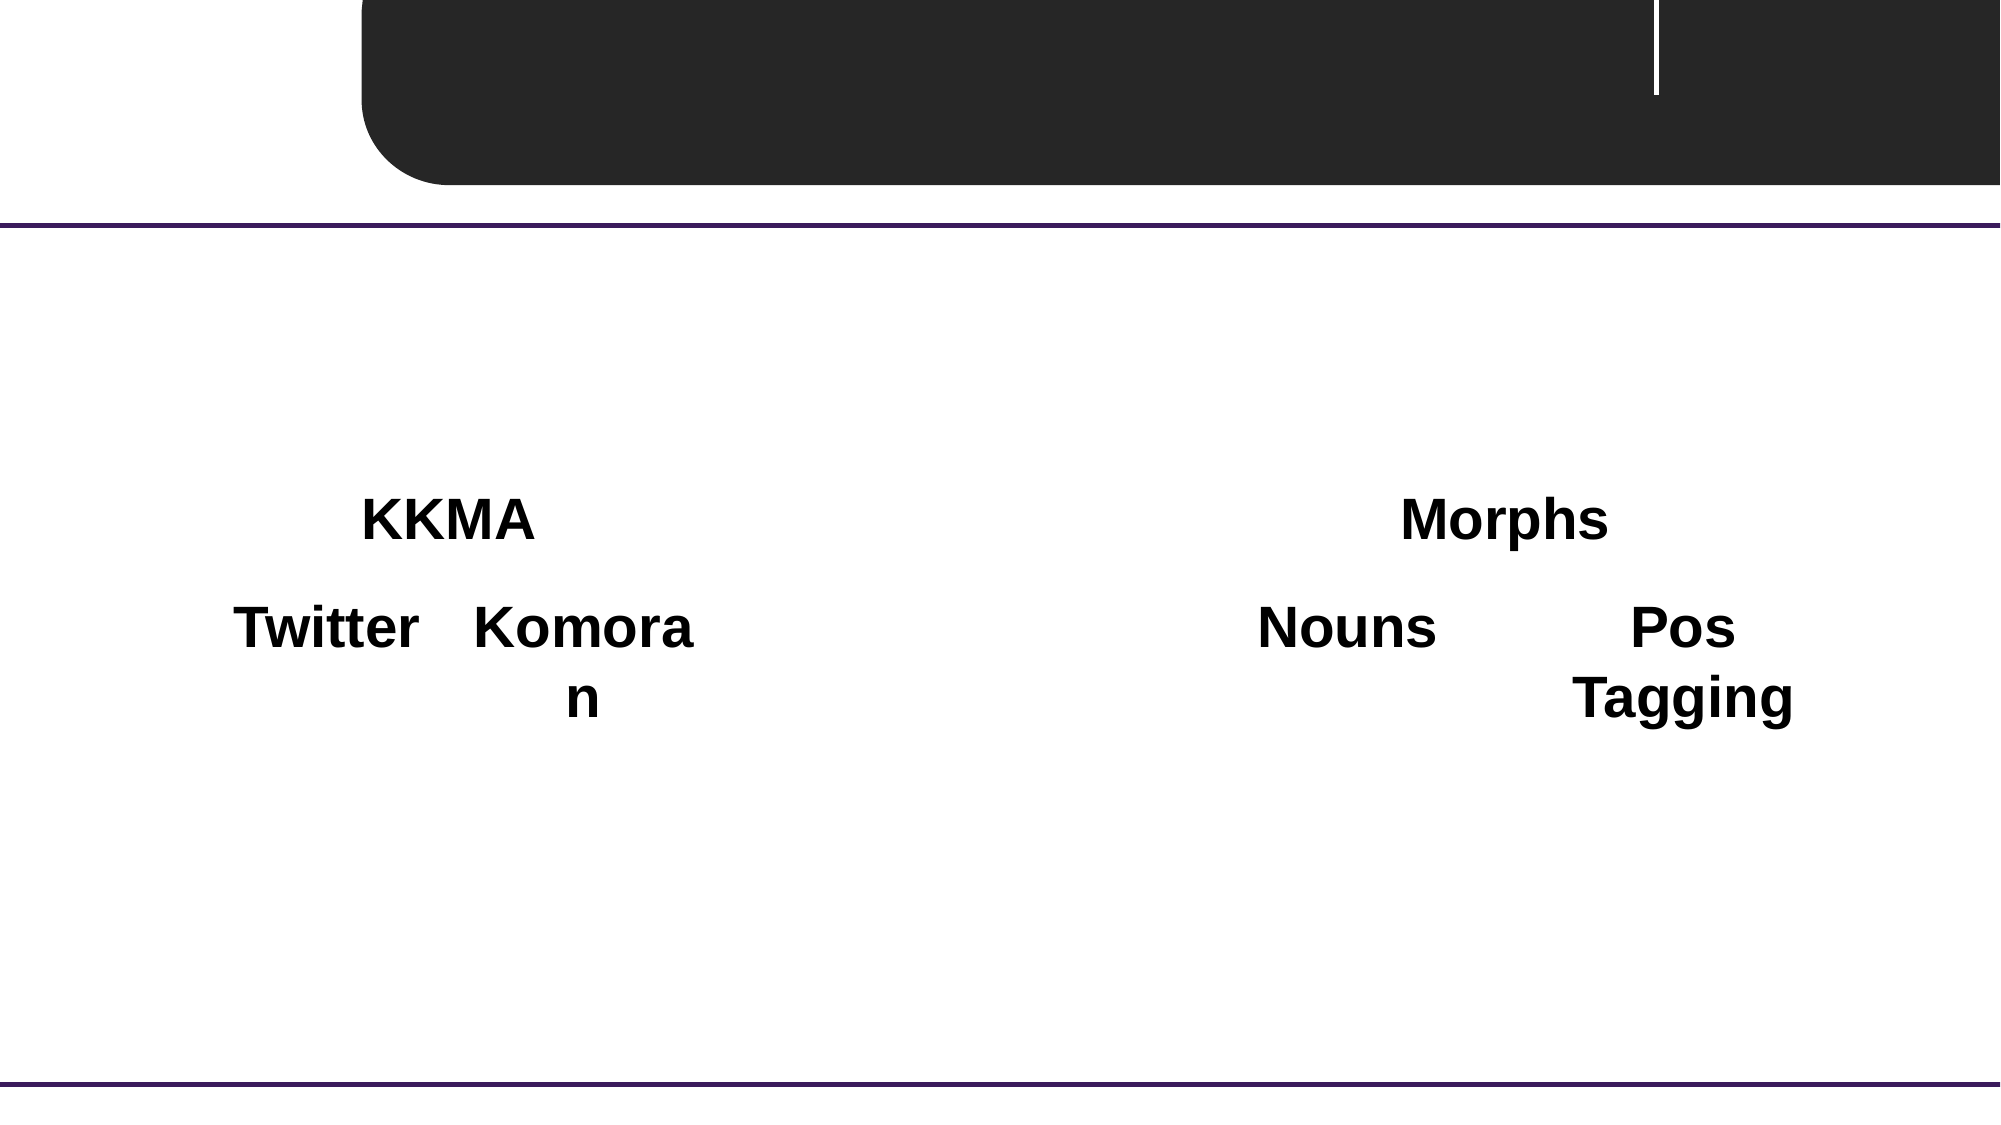

Unit  03 ㅣ  Tokenizing
KKMA
Morphs
Twitter
Nouns
Pos Tagging
Komoran